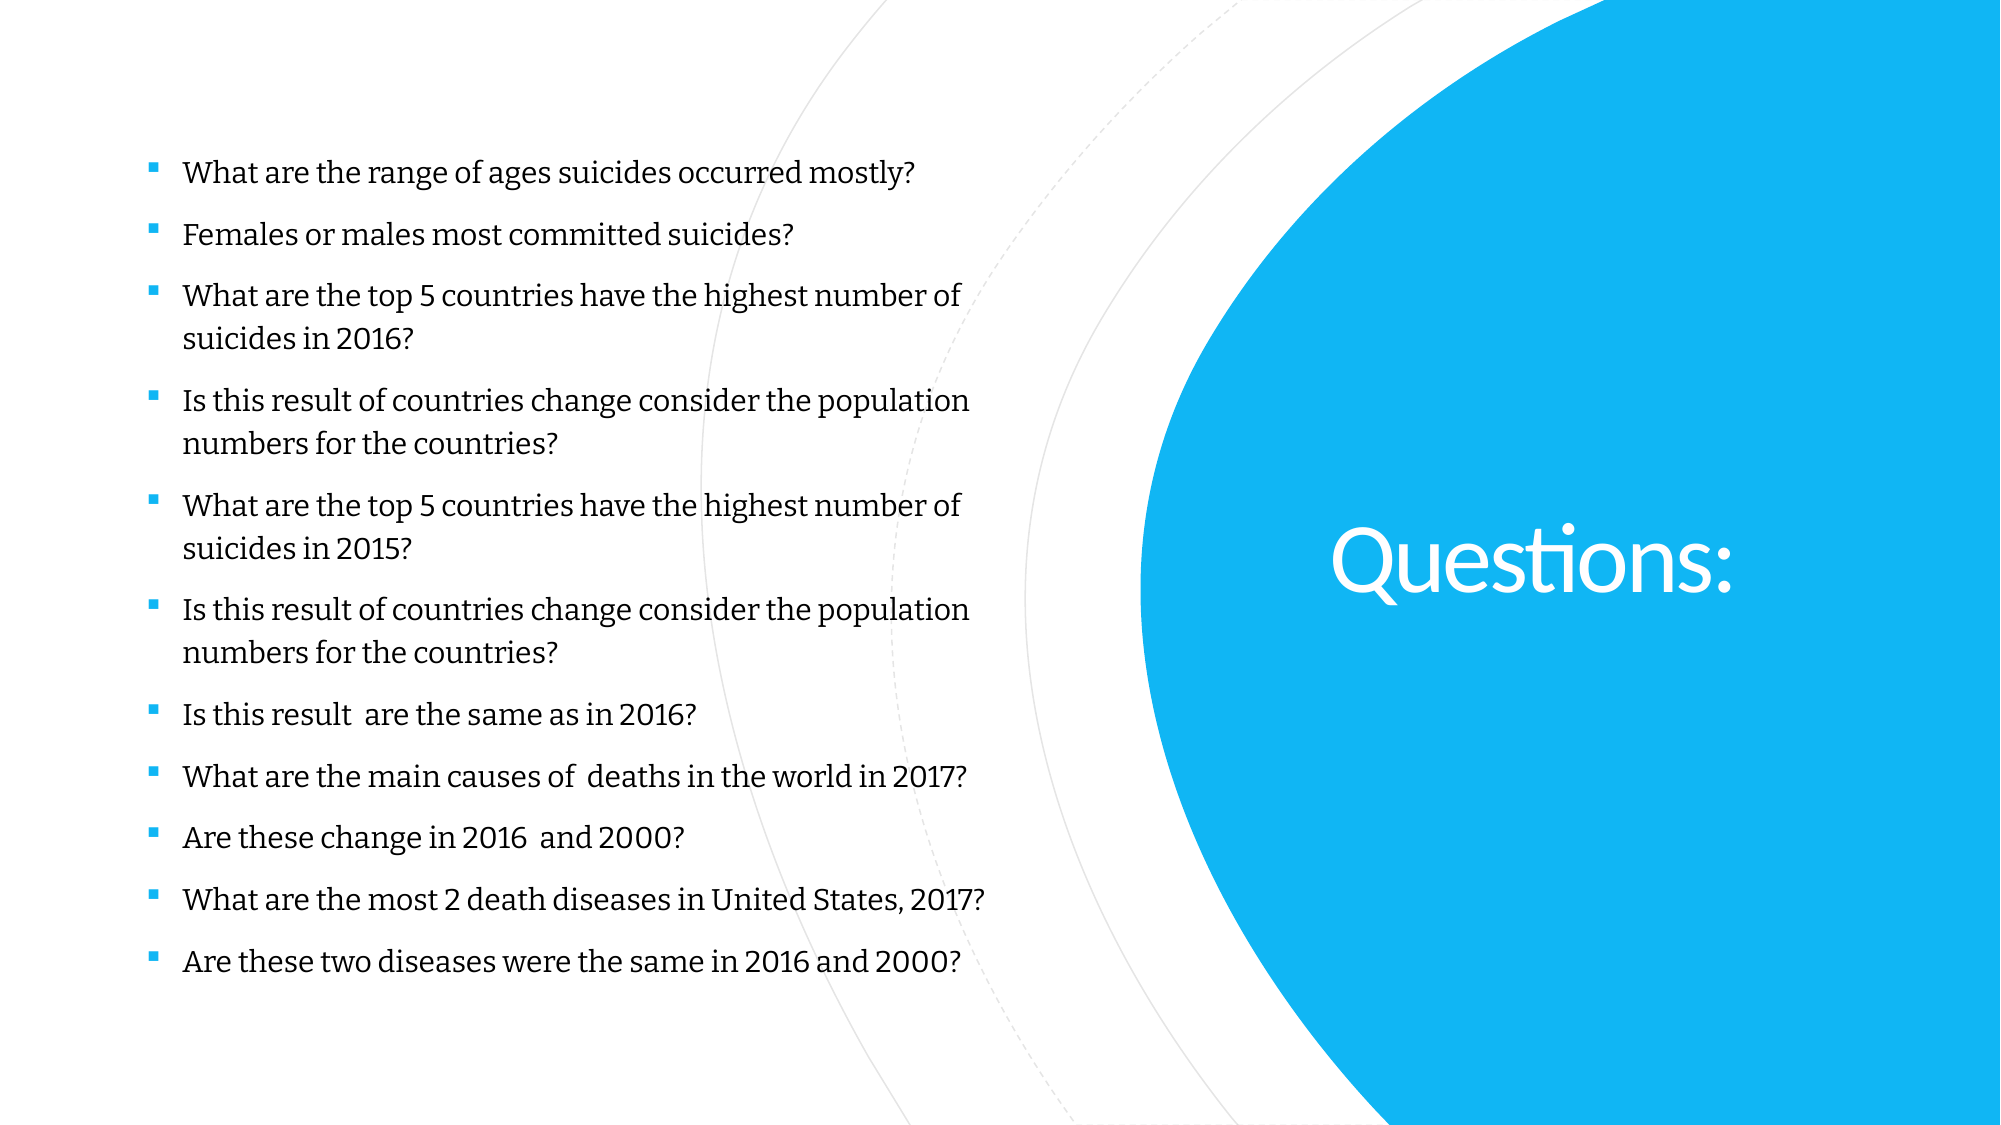

What are the range of ages suicides occurred mostly?
Females or males most committed suicides?
What are the top 5 countries have the highest number of suicides in 2016?
Is this result of countries change consider the population numbers for the countries?
What are the top 5 countries have the highest number of suicides in 2015?
Is this result of countries change consider the population numbers for the countries?
Is this result  are the same as in 2016?
What are the main causes of  deaths in the world in 2017?
Are these change in 2016  and 2000?
What are the most 2 death diseases in United States, 2017?
Are these two diseases were the same in 2016 and 2000?
# Questions: